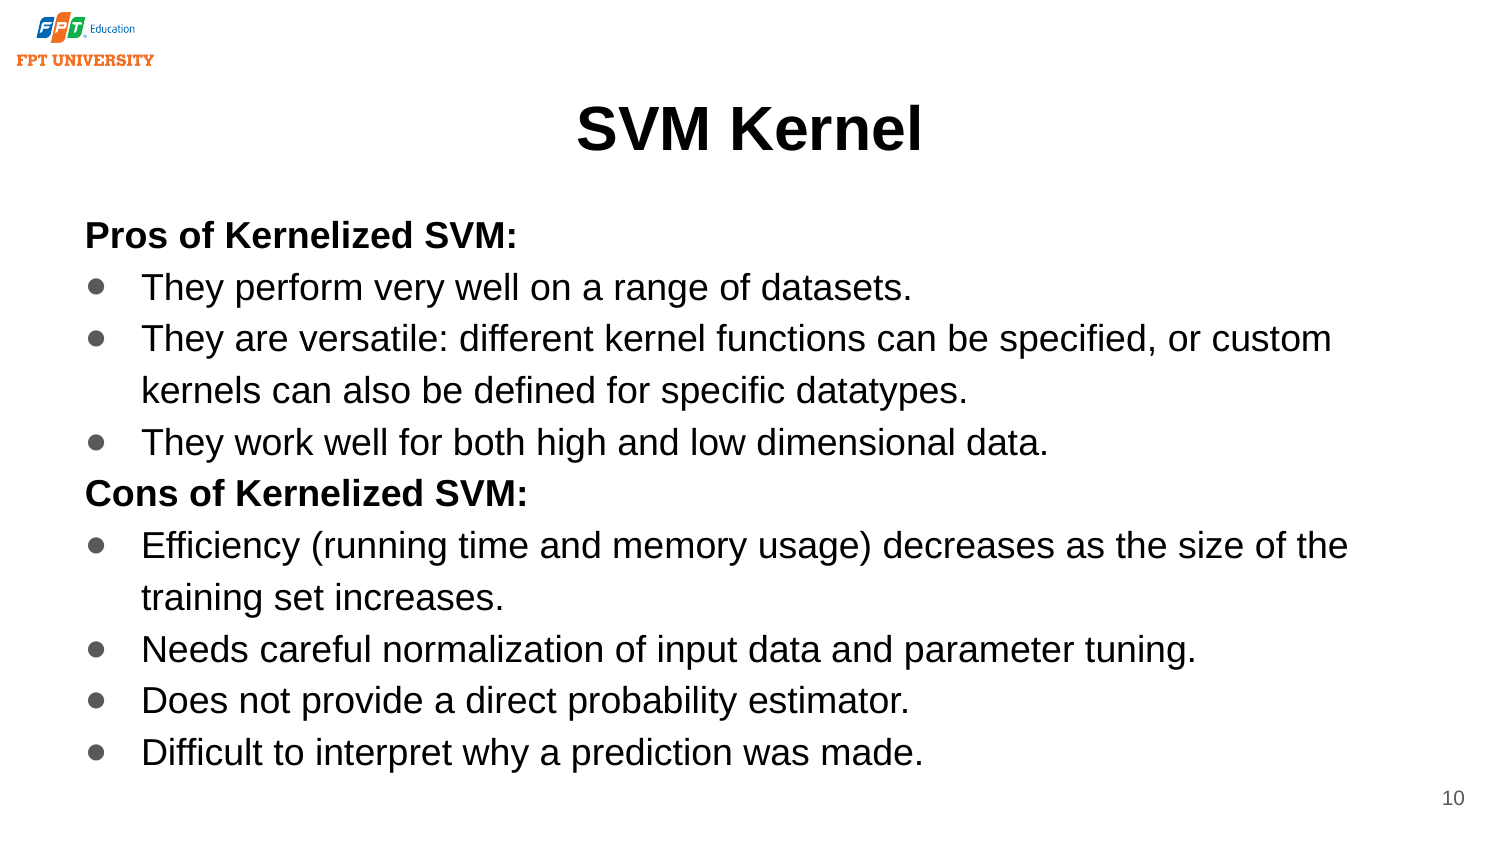

# SVM Kernel
Pros of Kernelized SVM:
They perform very well on a range of datasets.
They are versatile: different kernel functions can be specified, or custom kernels can also be defined for specific datatypes.
They work well for both high and low dimensional data.
Cons of Kernelized SVM:
Efficiency (running time and memory usage) decreases as the size of the training set increases.
Needs careful normalization of input data and parameter tuning.
Does not provide a direct probability estimator.
Difficult to interpret why a prediction was made.
10